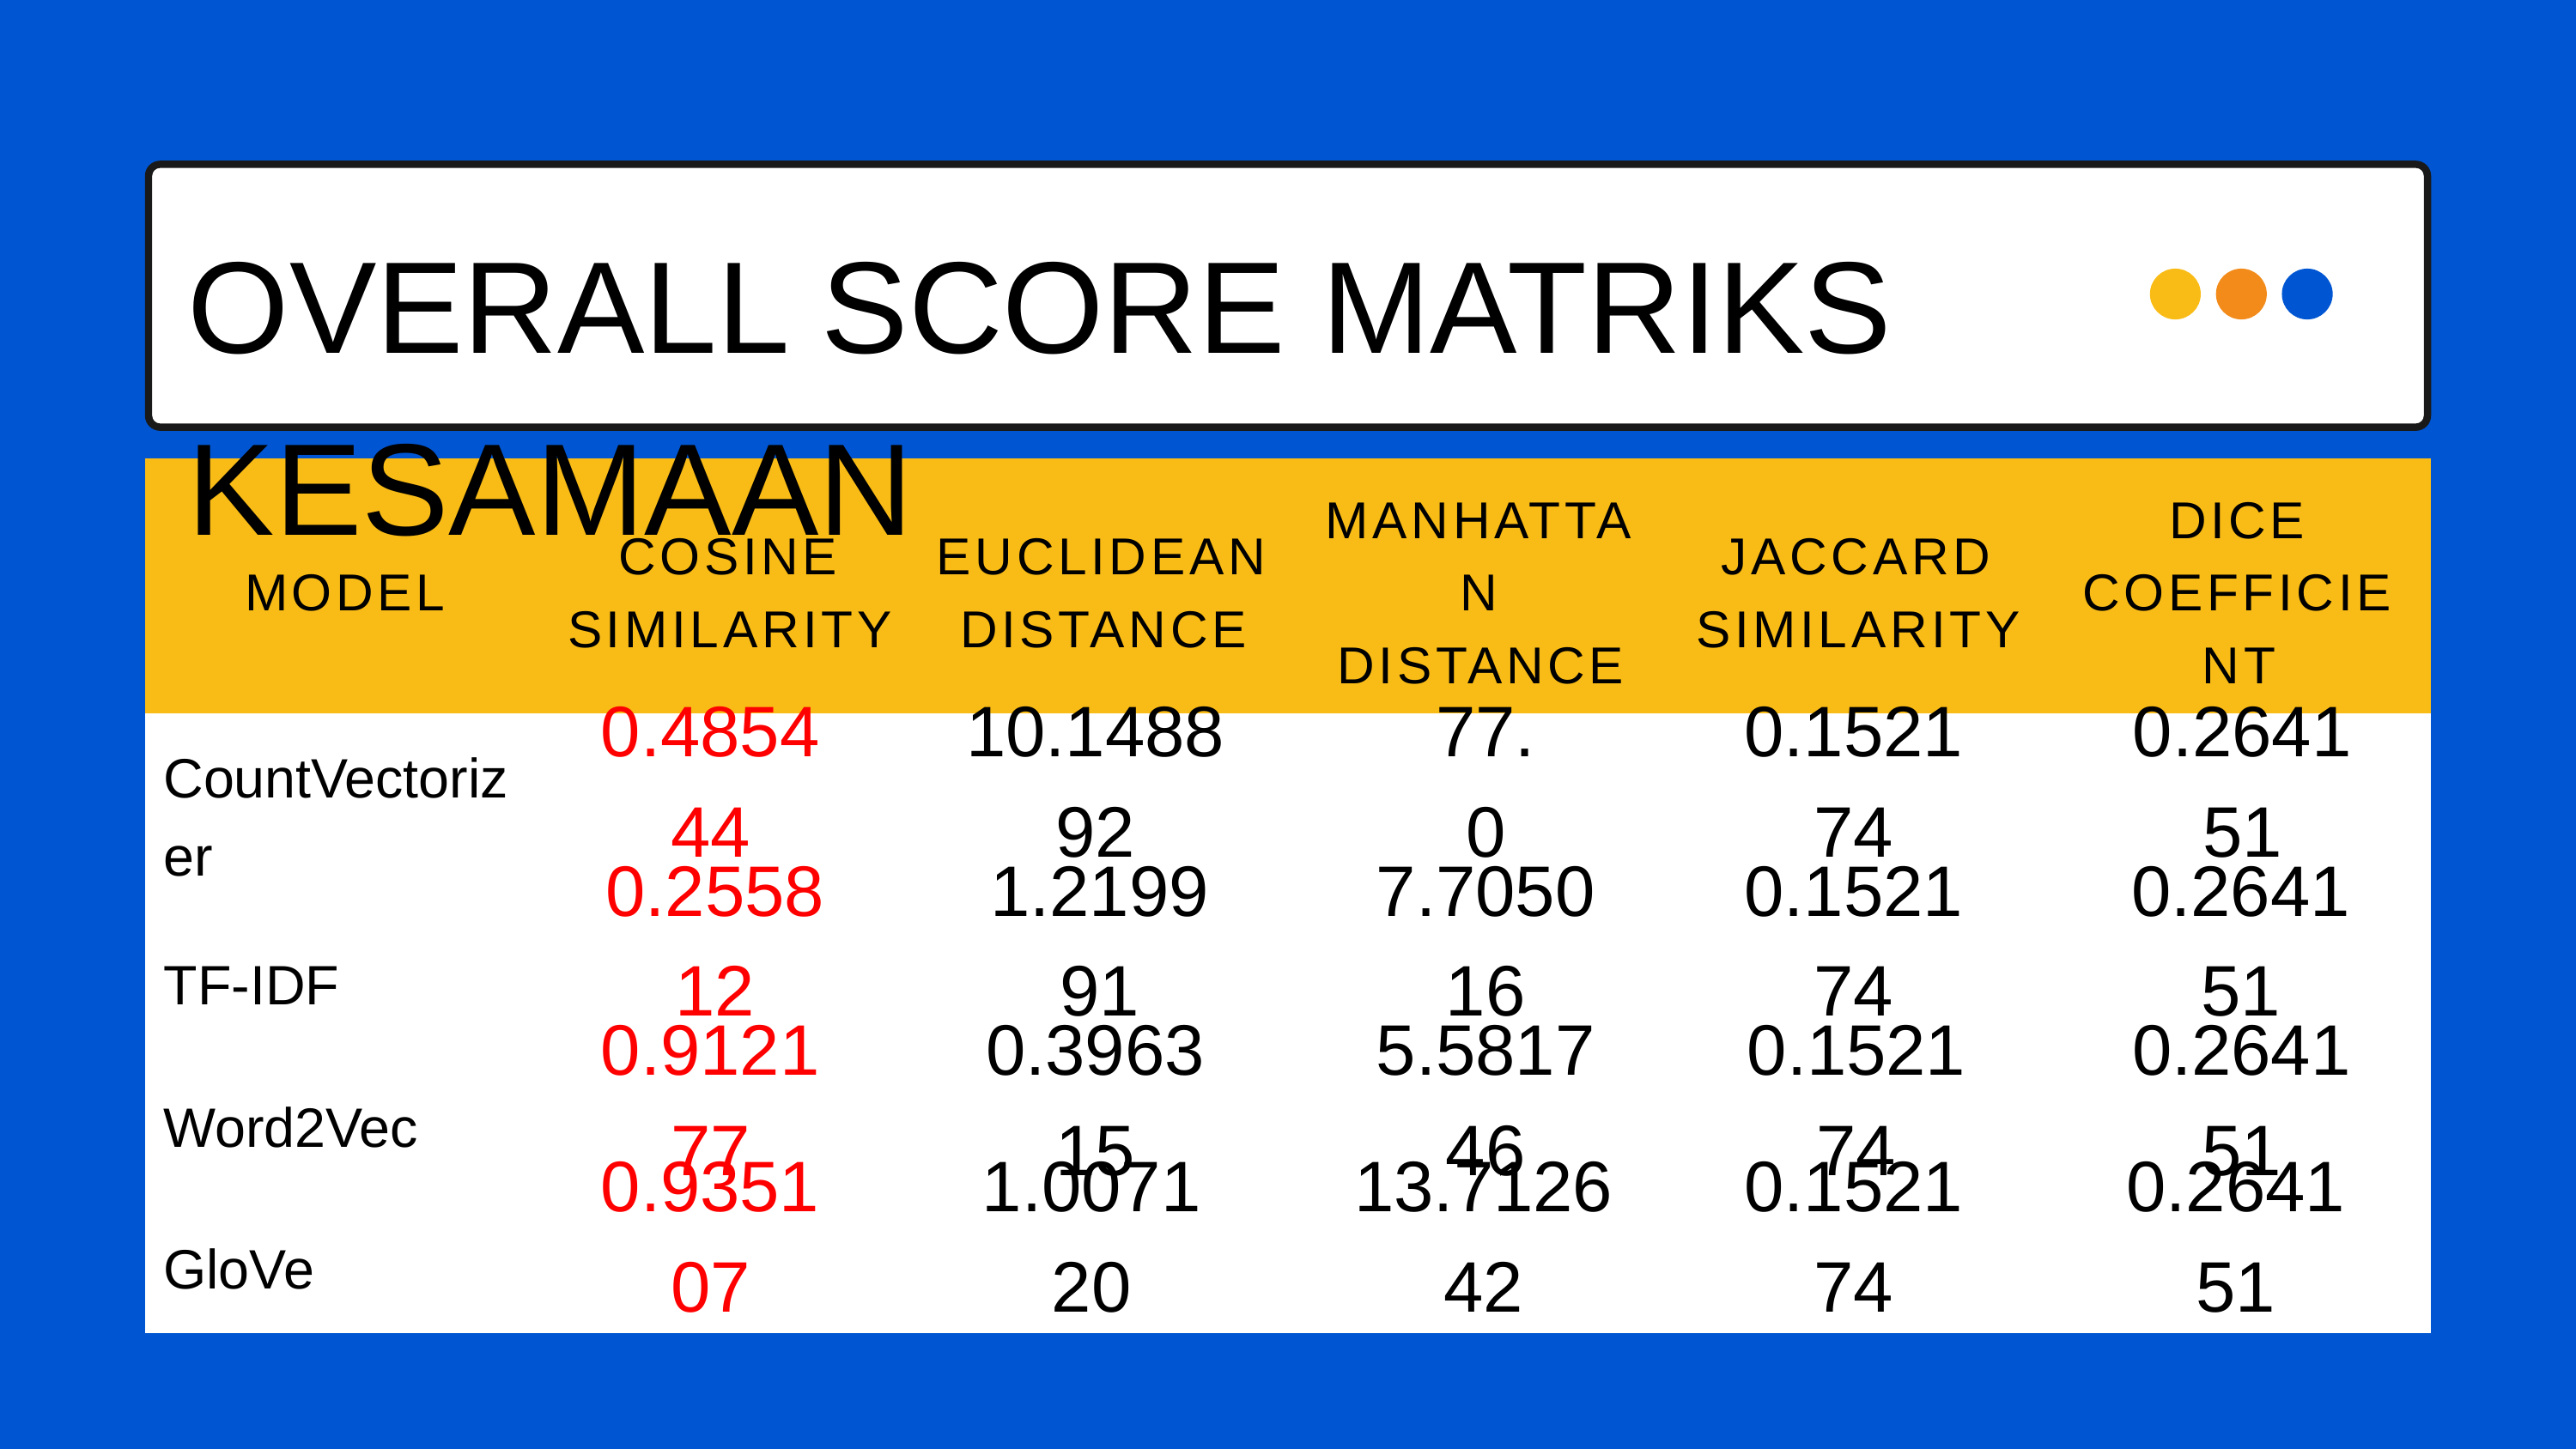

OVERALL SCORE MATRIKS KESAMAAN

| MODEL | COSINE SIMILARITY | EUCLIDEAN DISTANCE | MANHATTAN DISTANCE | JACCARD SIMILARITY | DICE COEFFICIENT |
| --- | --- | --- | --- | --- | --- |
| CountVectorizer |  |  |  |  |  |
| TF-IDF |  |  |  |  |  |
| Word2Vec |  |  |  |  |  |
| GloVe |  |  |  |  |  |
0.485444
10.148892
77.0
0.152174
0.264151
0.255812
1.219991
7.705016
0.152174
0.264151
0.912177
0.396315
5.581746
0.152174
0.264151
0.935107
1.007120
13.712642
0.152174
0.264151